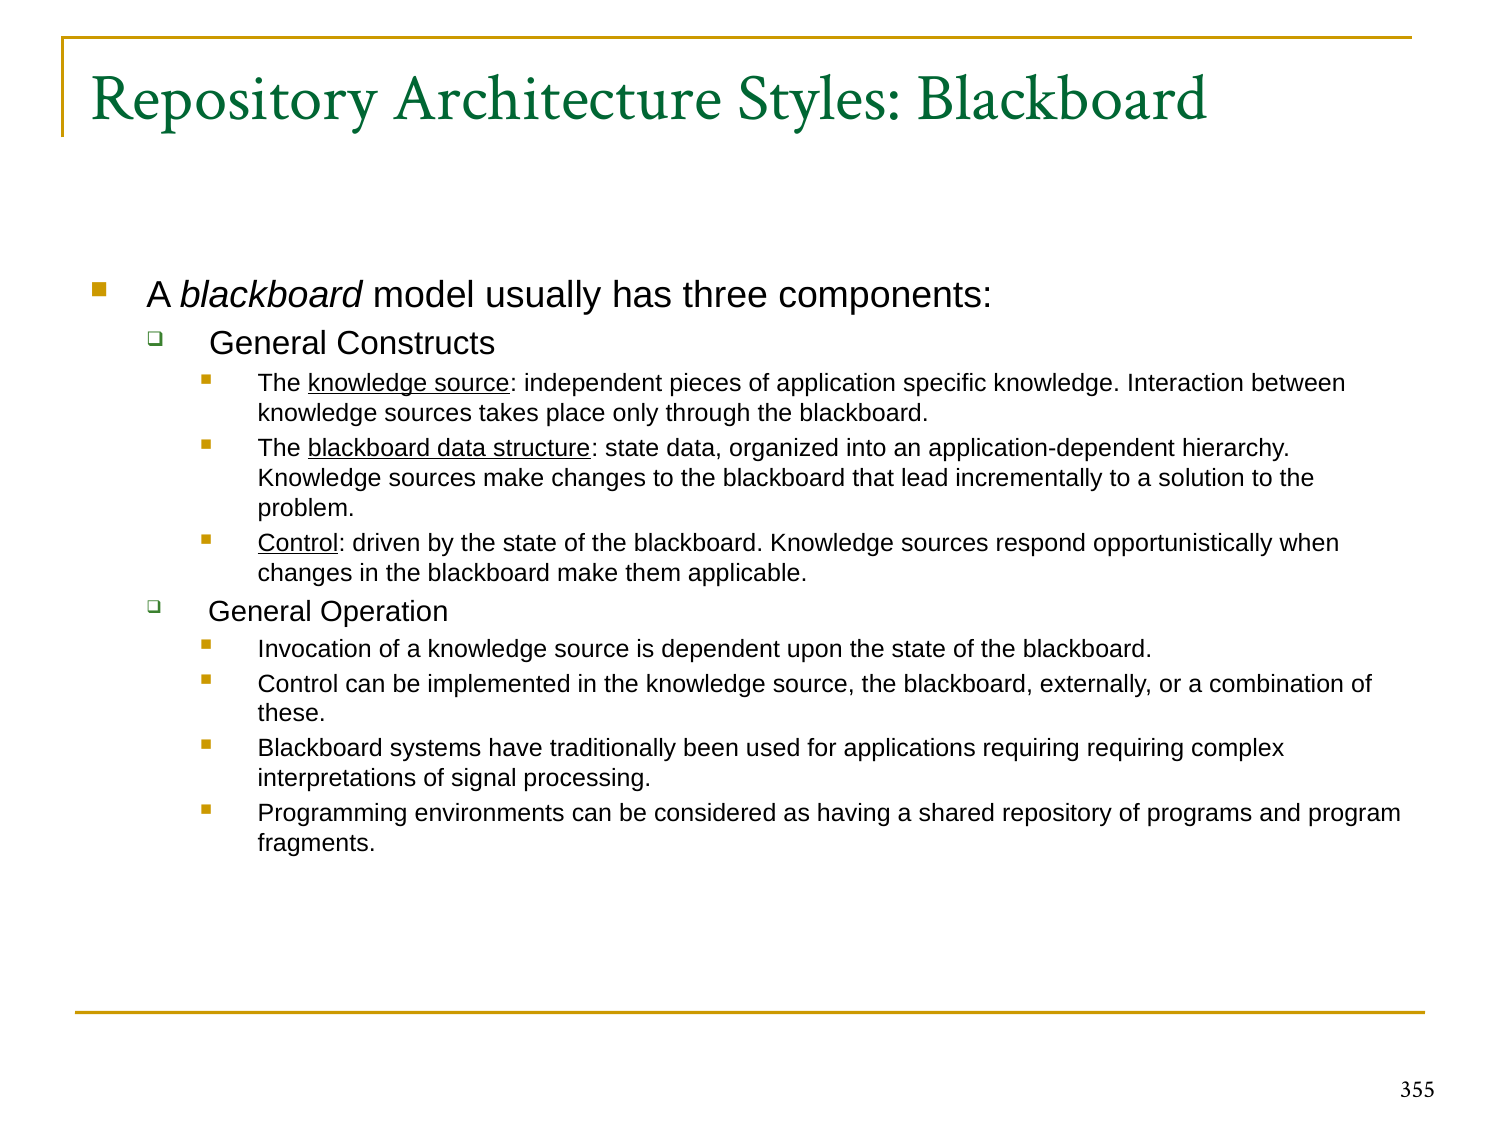

# Repository Architecture Styles: Blackboard
A blackboard model usually has three components:
 General Constructs
The knowledge source: independent pieces of application specific knowledge. Interaction between knowledge sources takes place only through the blackboard.
The blackboard data structure: state data, organized into an application-dependent hierarchy. Knowledge sources make changes to the blackboard that lead incrementally to a solution to the problem.
Control: driven by the state of the blackboard. Knowledge sources respond opportunistically when changes in the blackboard make them applicable.
 General Operation
Invocation of a knowledge source is dependent upon the state of the blackboard.
Control can be implemented in the knowledge source, the blackboard, externally, or a combination of these.
Blackboard systems have traditionally been used for applications requiring requiring complex interpretations of signal processing.
Programming environments can be considered as having a shared repository of programs and program fragments.
355